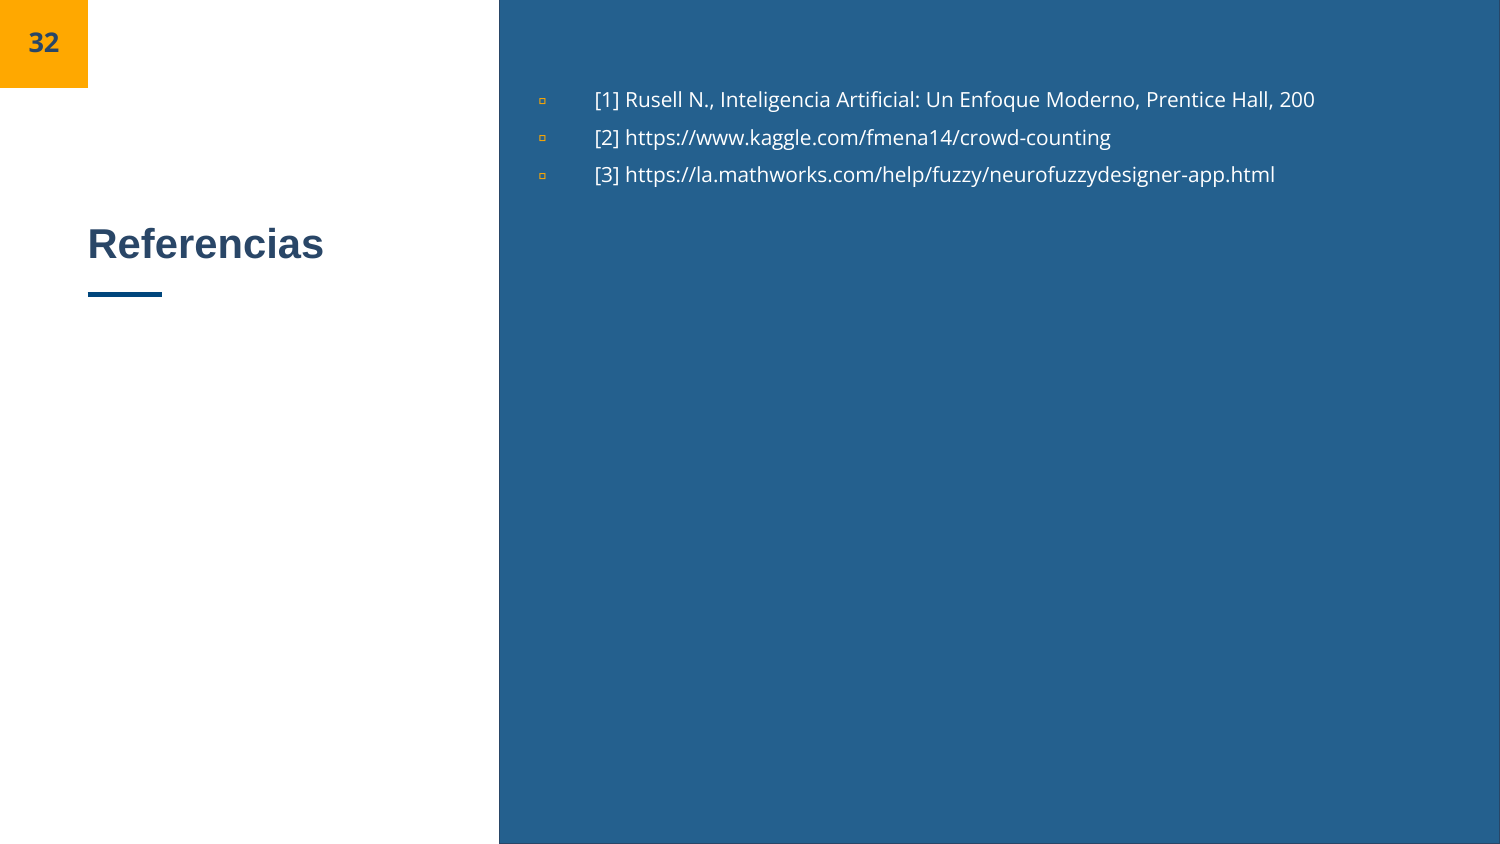

32
[1] Rusell N., Inteligencia Artificial: Un Enfoque Moderno, Prentice Hall, 200
[2] https://www.kaggle.com/fmena14/crowd-counting
[3] https://la.mathworks.com/help/fuzzy/neurofuzzydesigner-app.html

# Referencias